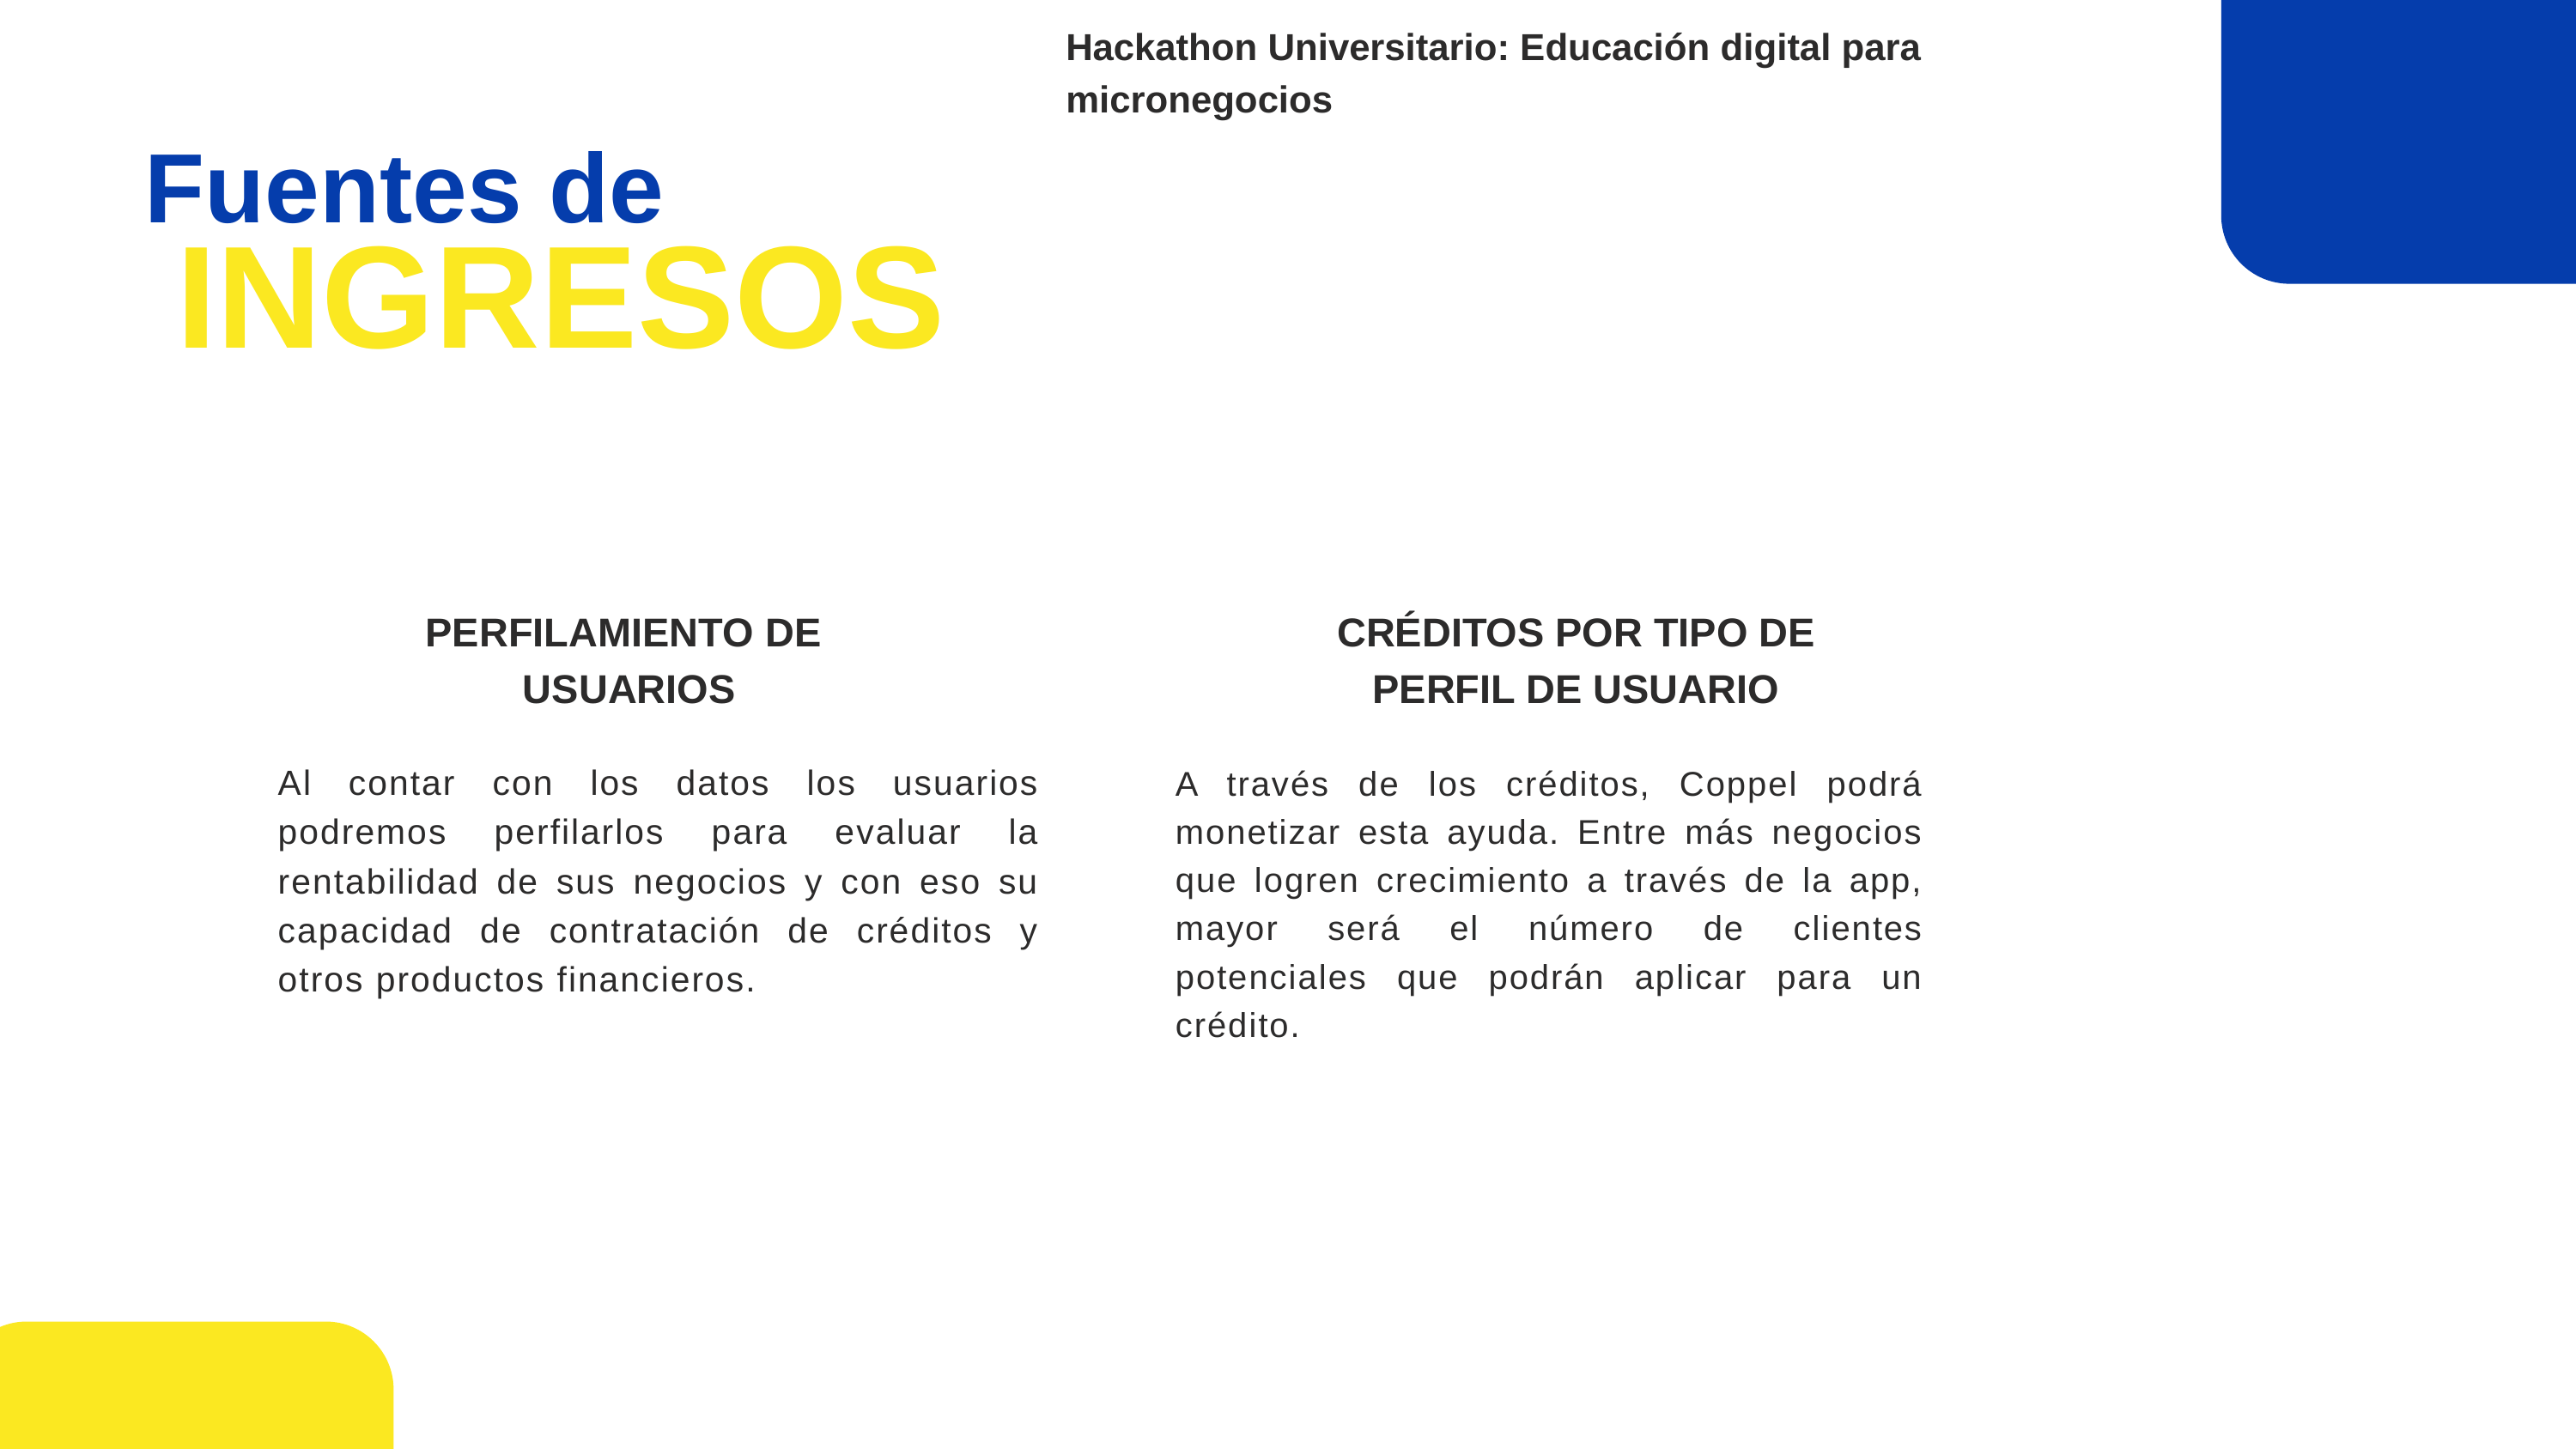

Hackathon Universitario: Educación digital para micronegocios
Fuentes de
INGRESOS
PERFILAMIENTO DE  USUARIOS
CRÉDITOS POR TIPO DE PERFIL DE USUARIO
Al contar con los datos los usuarios podremos perfilarlos para evaluar la rentabilidad de sus negocios y con eso su capacidad de contratación de créditos y otros productos financieros.
A través de los créditos, Coppel podrá monetizar esta ayuda. Entre más negocios que logren crecimiento a través de la app, mayor será el número de clientes potenciales que podrán aplicar para un crédito.